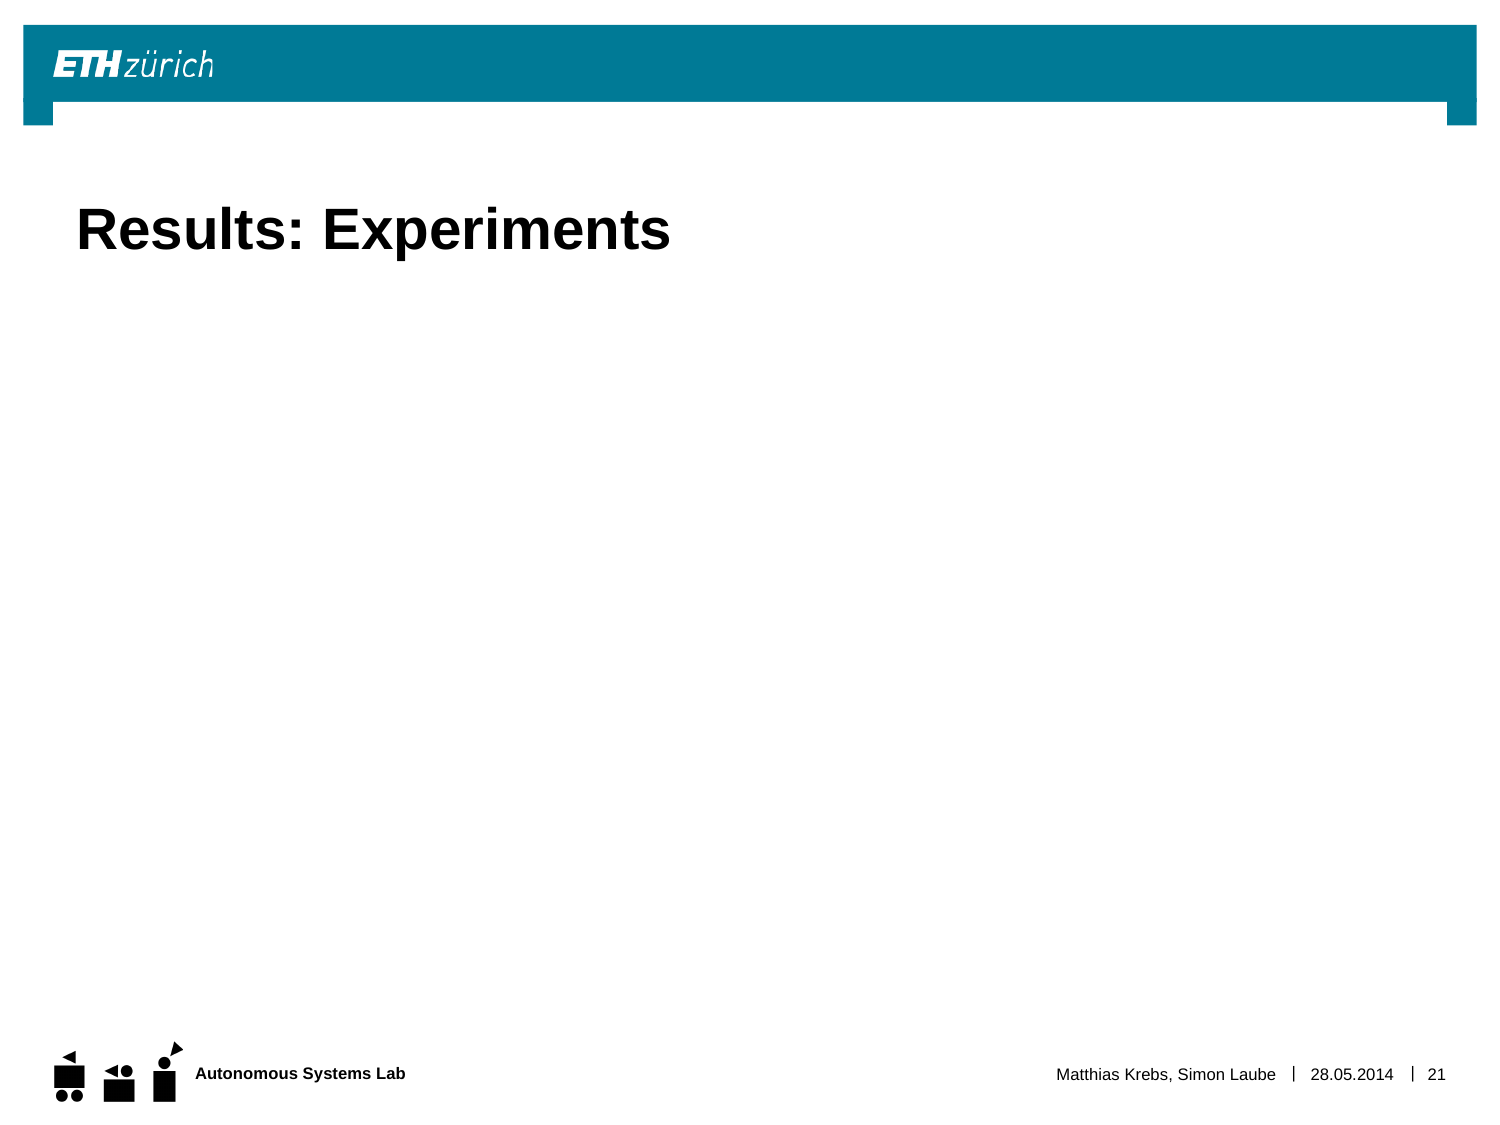

# Results: Experiments

Matthias Krebs, Simon Laube
28.05.2014
21